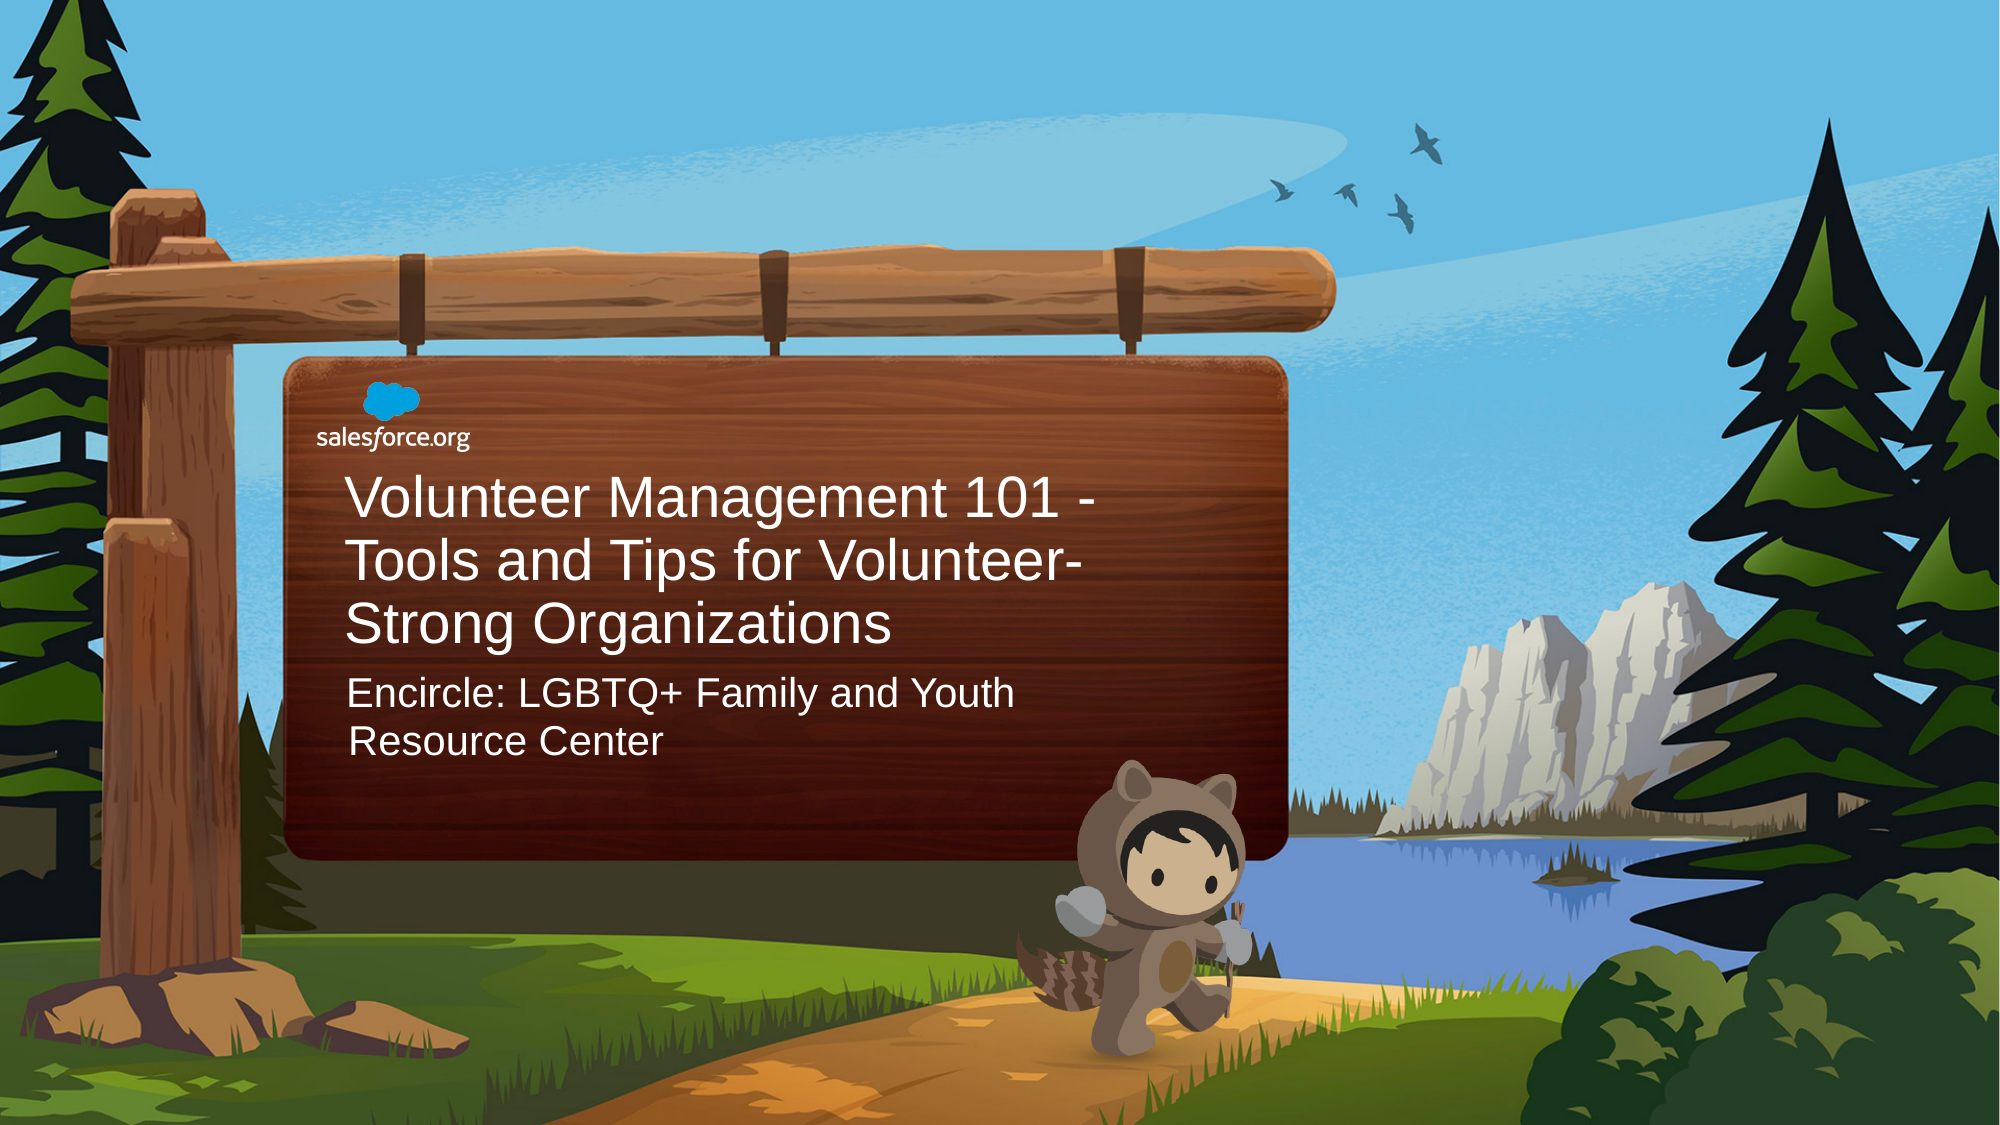

# Volunteer Management 101 - Tools and Tips for Volunteer-Strong Organizations
Encircle: LGBTQ+ Family and Youth Resource Center